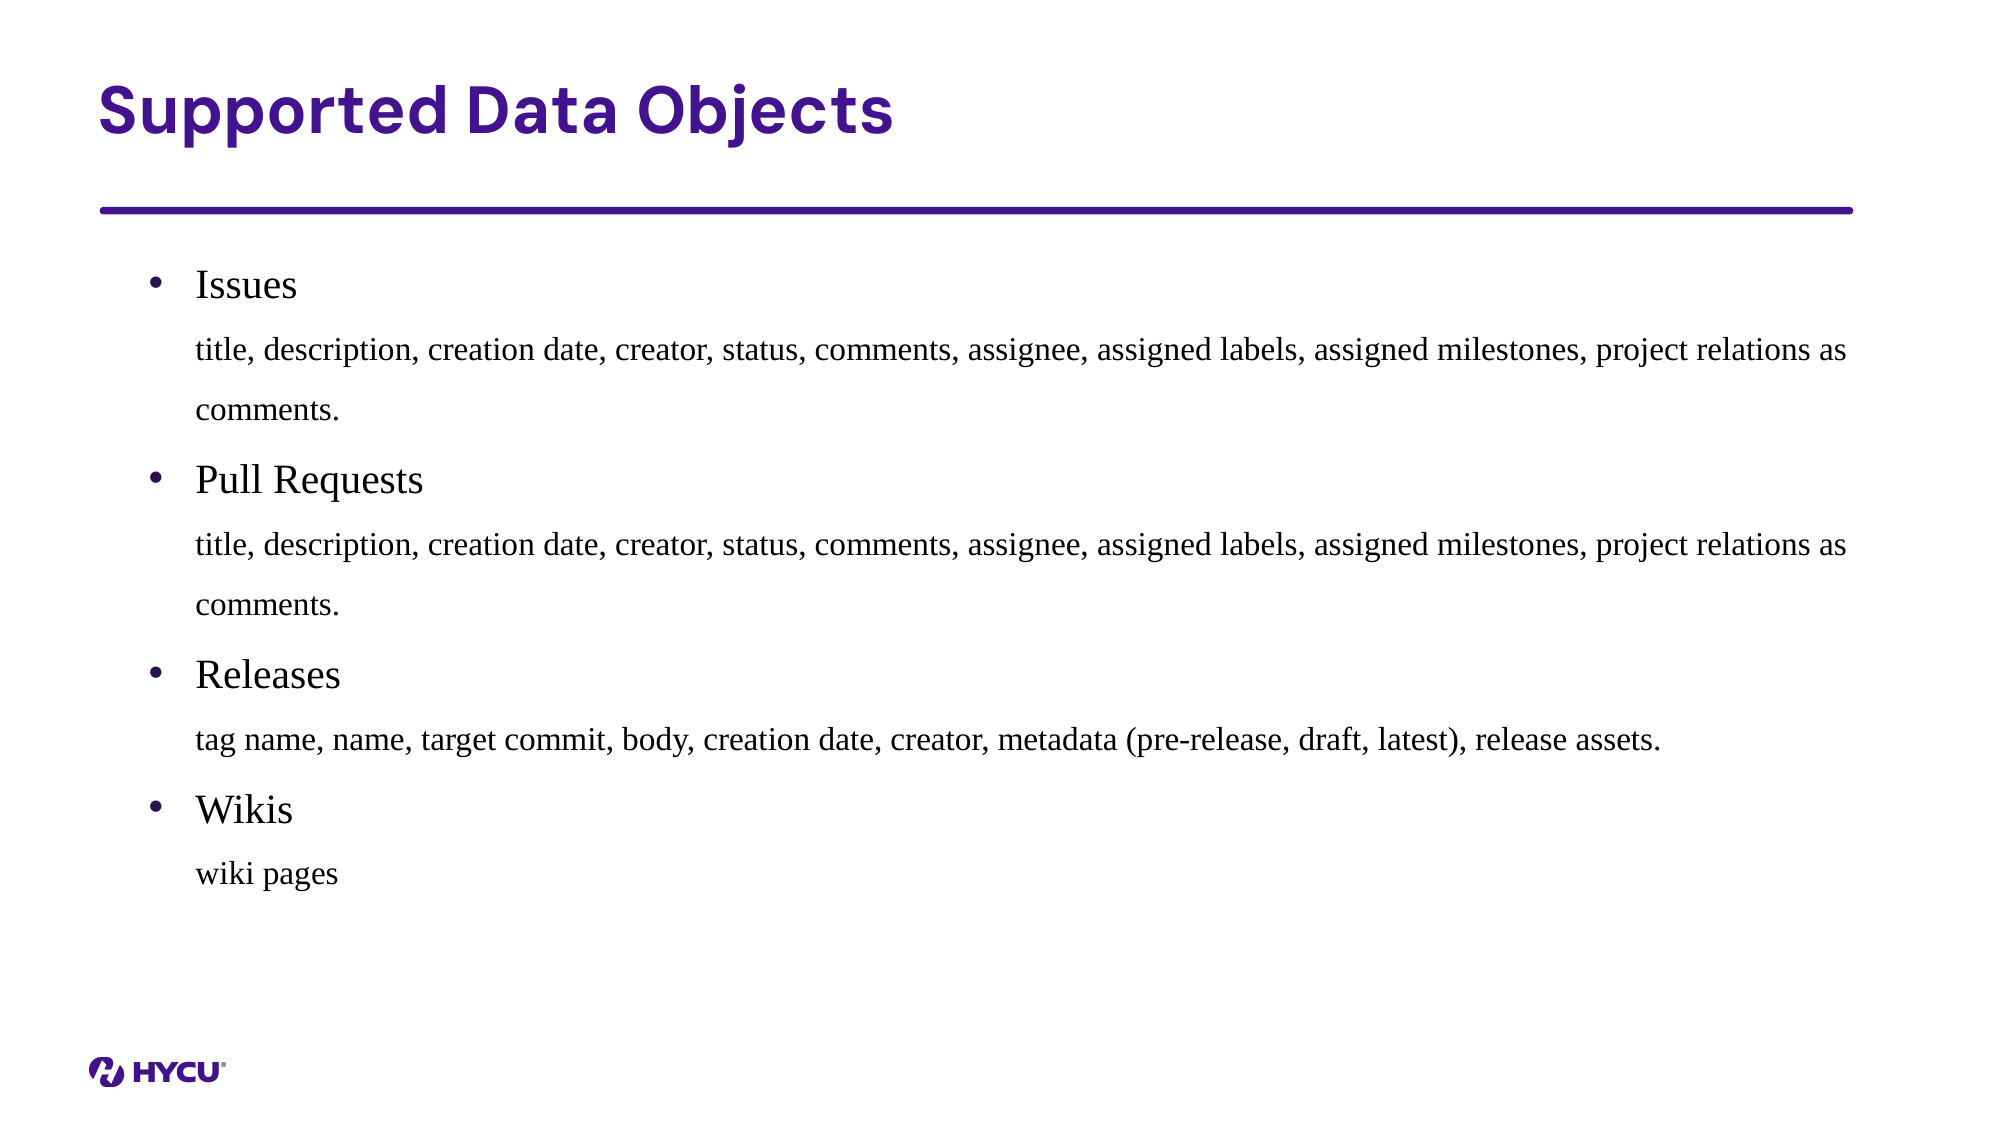

# Supported Data Objects
Issues
title, description, creation date, creator, status, comments, assignee, assigned labels, assigned milestones, project relations as comments.
Pull Requests
title, description, creation date, creator, status, comments, assignee, assigned labels, assigned milestones, project relations as comments.
Releases
tag name, name, target commit, body, creation date, creator, metadata (pre-release, draft, latest), release assets.
Wikis
wiki pages